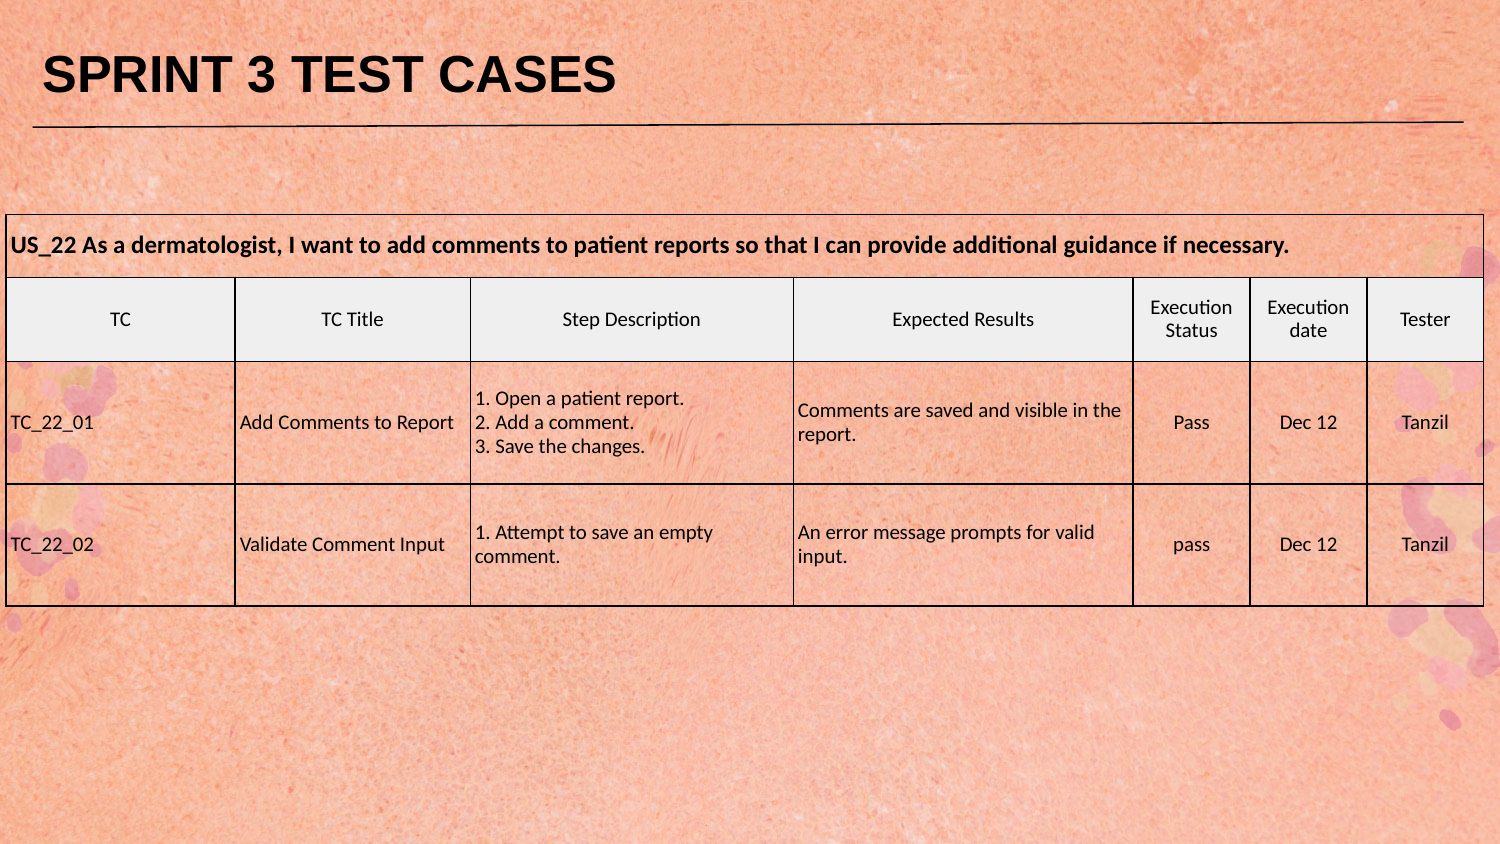

# SPRINT 3 TEST CASES
| US\_22 As a dermatologist, I want to add comments to patient reports so that I can provide additional guidance if necessary. |  |  |  |  |  |  |
| --- | --- | --- | --- | --- | --- | --- |
| TC | TC Title | Step Description | Expected Results | Execution Status | Execution date | Tester |
| TC\_22\_01 | Add Comments to Report | 1. Open a patient report. 2. Add a comment. 3. Save the changes. | Comments are saved and visible in the report. | Pass | Dec 12 | Tanzil |
| TC\_22\_02 | Validate Comment Input | 1. Attempt to save an empty comment. | An error message prompts for valid input. | pass | Dec 12 | Tanzil |